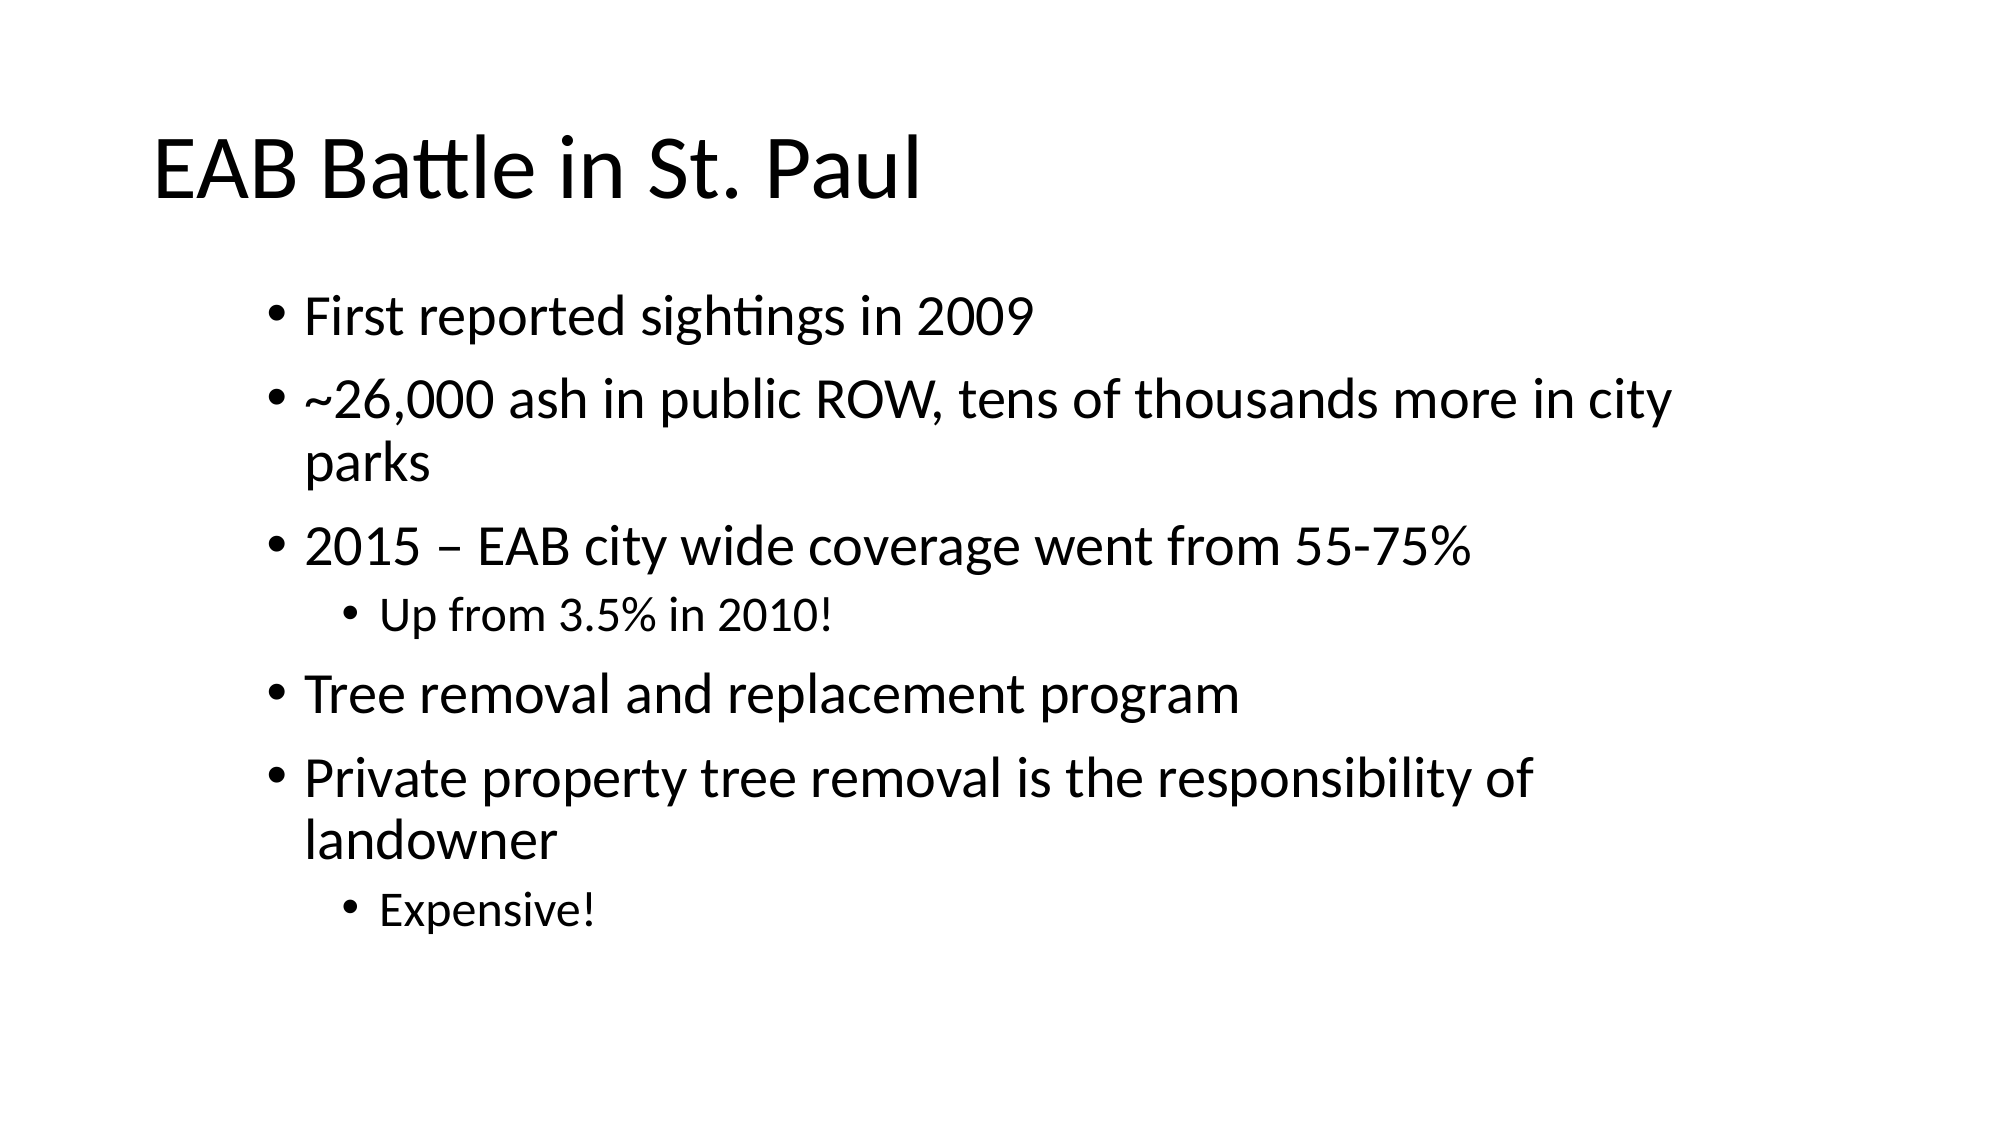

# EAB Battle in St. Paul
First reported sightings in 2009
~26,000 ash in public ROW, tens of thousands more in city parks
2015 – EAB city wide coverage went from 55-75%
Up from 3.5% in 2010!
Tree removal and replacement program
Private property tree removal is the responsibility of landowner
Expensive!